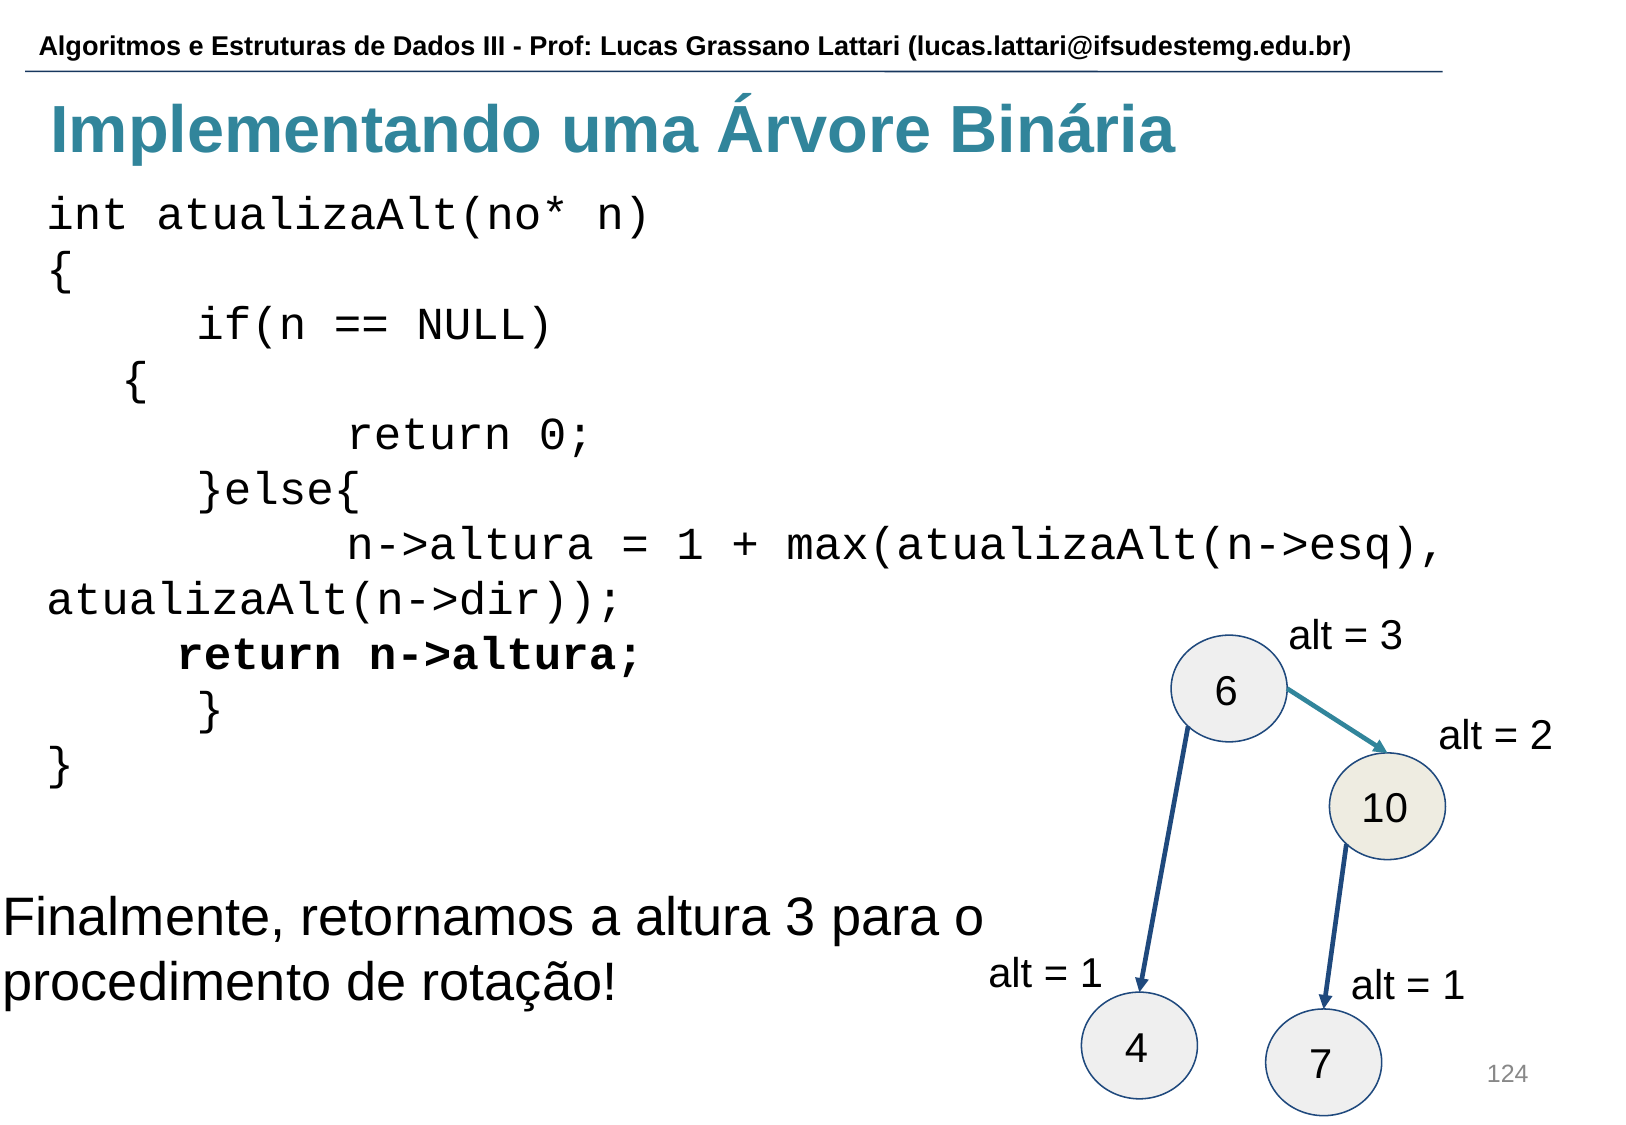

# Implementando uma Árvore Binária

int atualizaAlt(no* n)
{
	if(n == NULL)
{
		return 0;
	}else{
		n->altura = 1 + max(atualizaAlt(n->esq), atualizaAlt(n->dir));
  return n->altura;
	}
}
alt = 3
 6
alt = 2

Finalmente, retornamos a altura 3 para o procedimento de rotação!

10
alt = 1
alt = 1
 4
 7
124